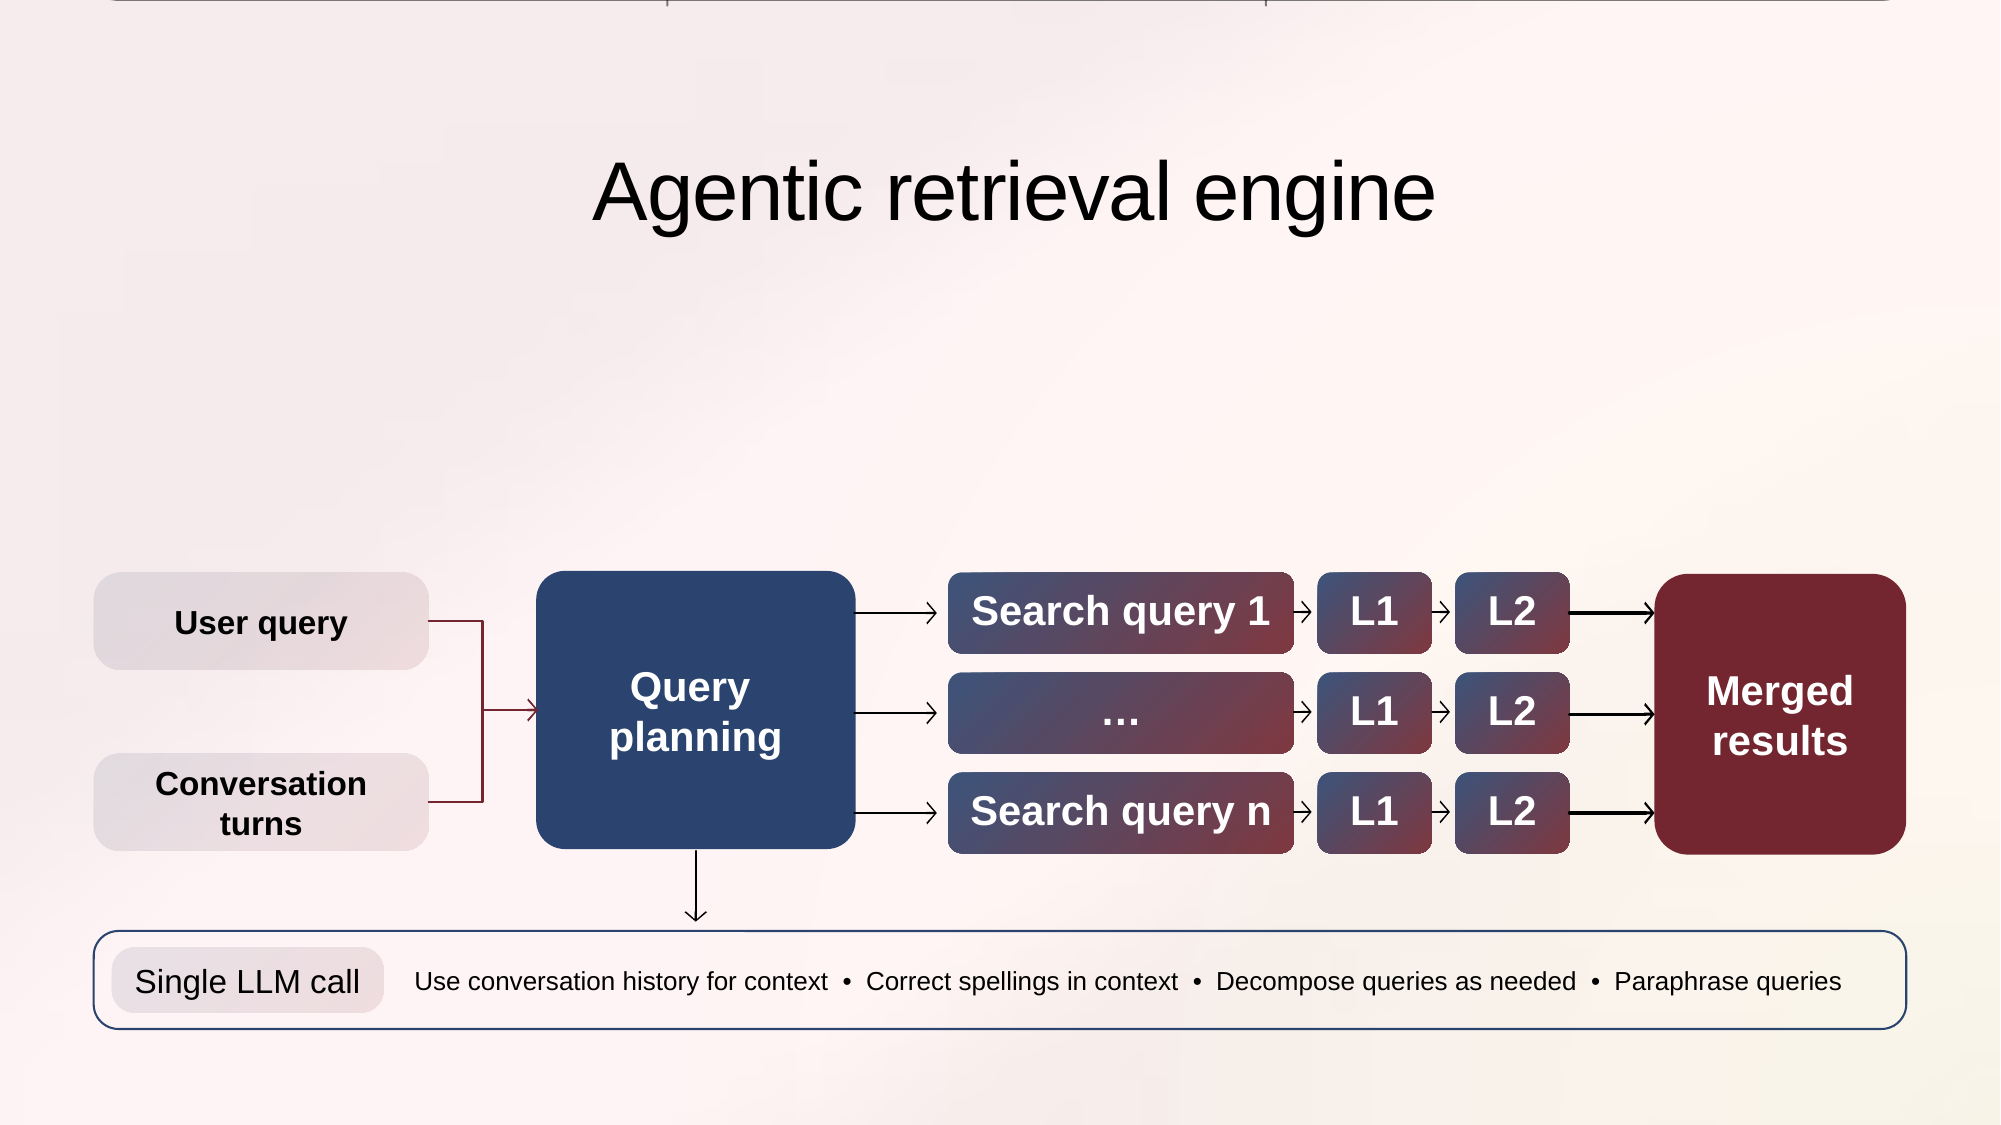

Announcing Agentic Retrieval
Query planning
Fan-out query execution
Results merging
Agentic retrieval engine
User query
Query
planning
Search query 1
L1
L2
Merged results
…
L1
L2
Conversation turns
Search query n
L1
L2

Single LLM call
Use conversation history for context  •  Correct spellings in context  •  Decompose queries as needed  •  Paraphrase queries